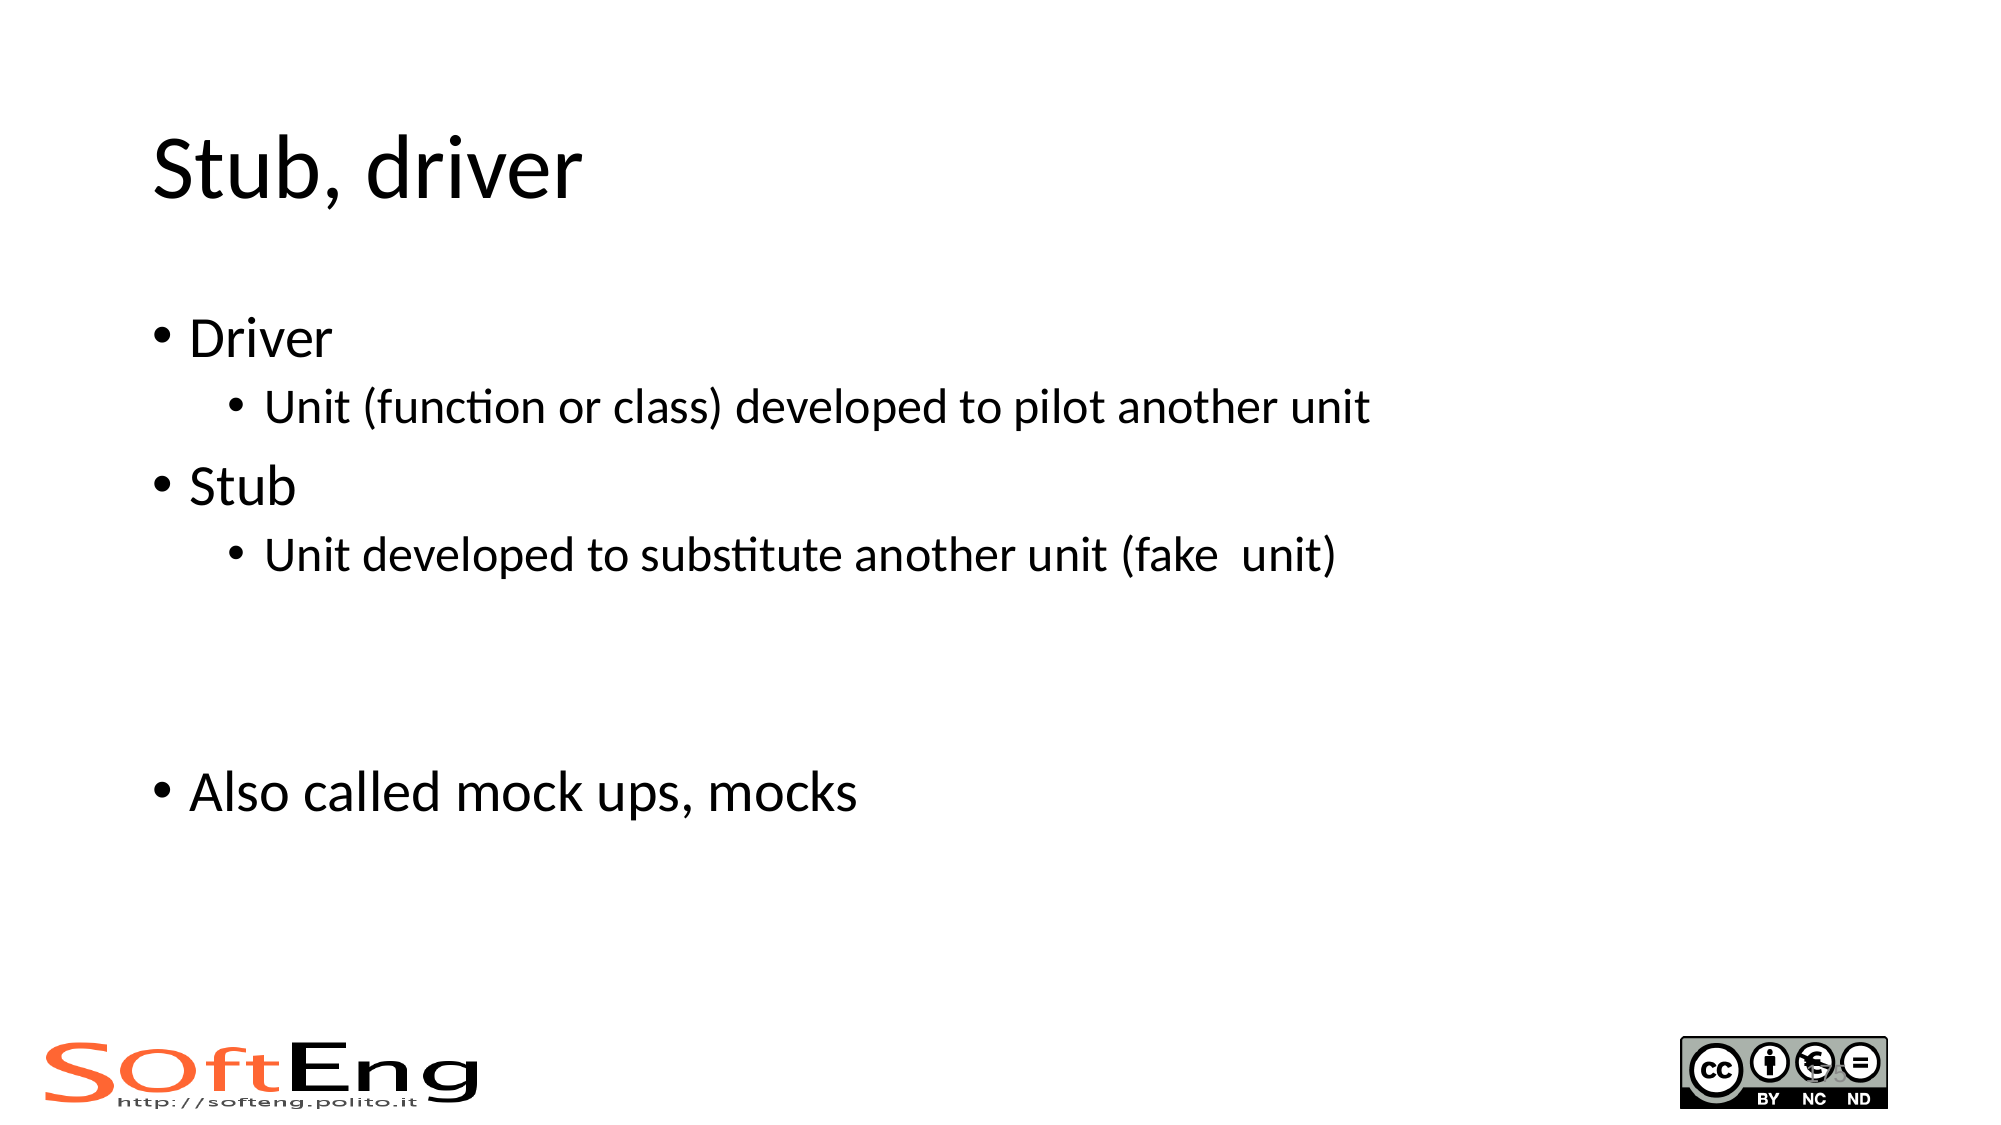

# Stub, driver
Driver
Unit (function or class) developed to pilot another unit
Stub
Unit developed to substitute another unit (fake  unit)

Also called mock ups, mocks
175